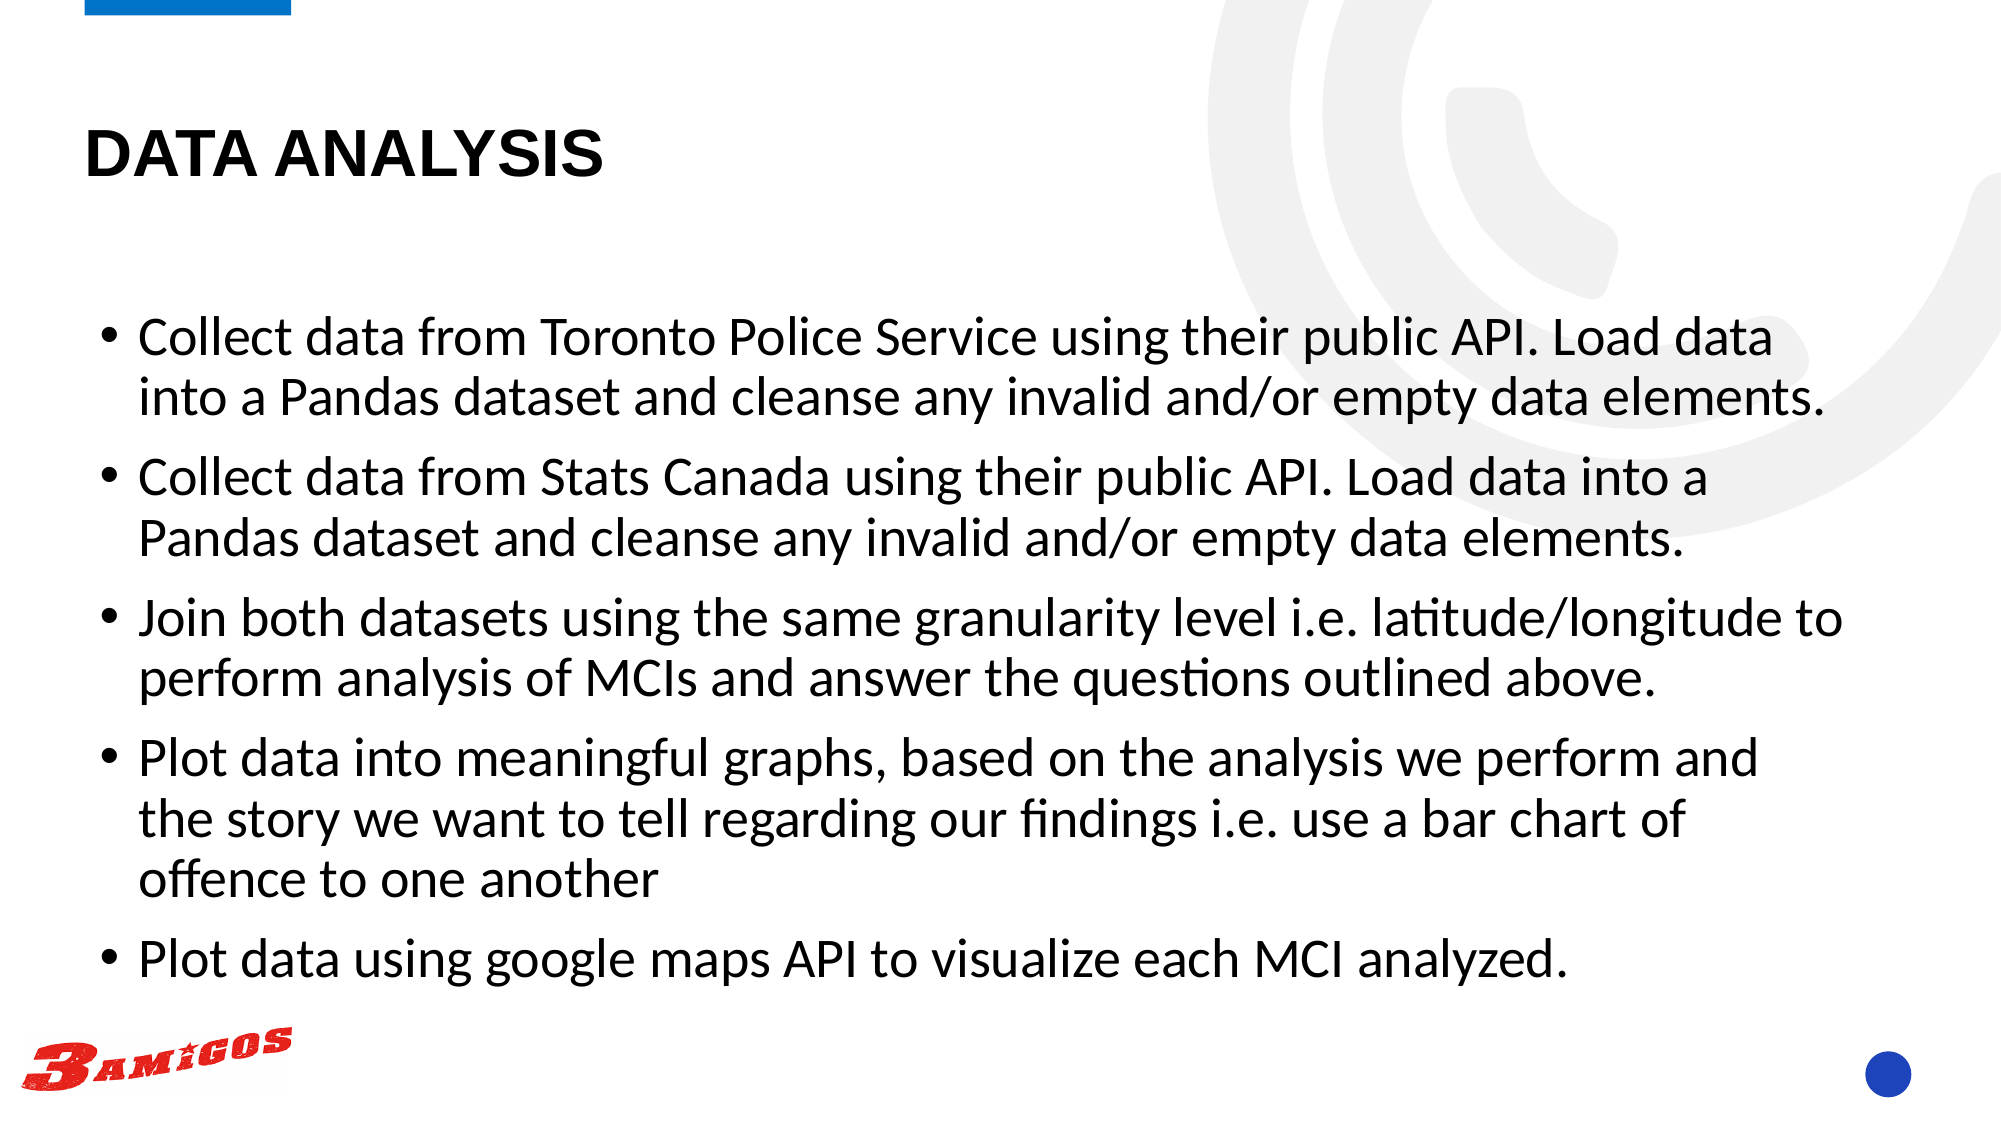

# Data Analysis
Collect data from Toronto Police Service using their public API. Load data into a Pandas dataset and cleanse any invalid and/or empty data elements.
Collect data from Stats Canada using their public API. Load data into a Pandas dataset and cleanse any invalid and/or empty data elements.
Join both datasets using the same granularity level i.e. latitude/longitude to perform analysis of MCIs and answer the questions outlined above.
Plot data into meaningful graphs, based on the analysis we perform and the story we want to tell regarding our findings i.e. use a bar chart of offence to one another
Plot data using google maps API to visualize each MCI analyzed.